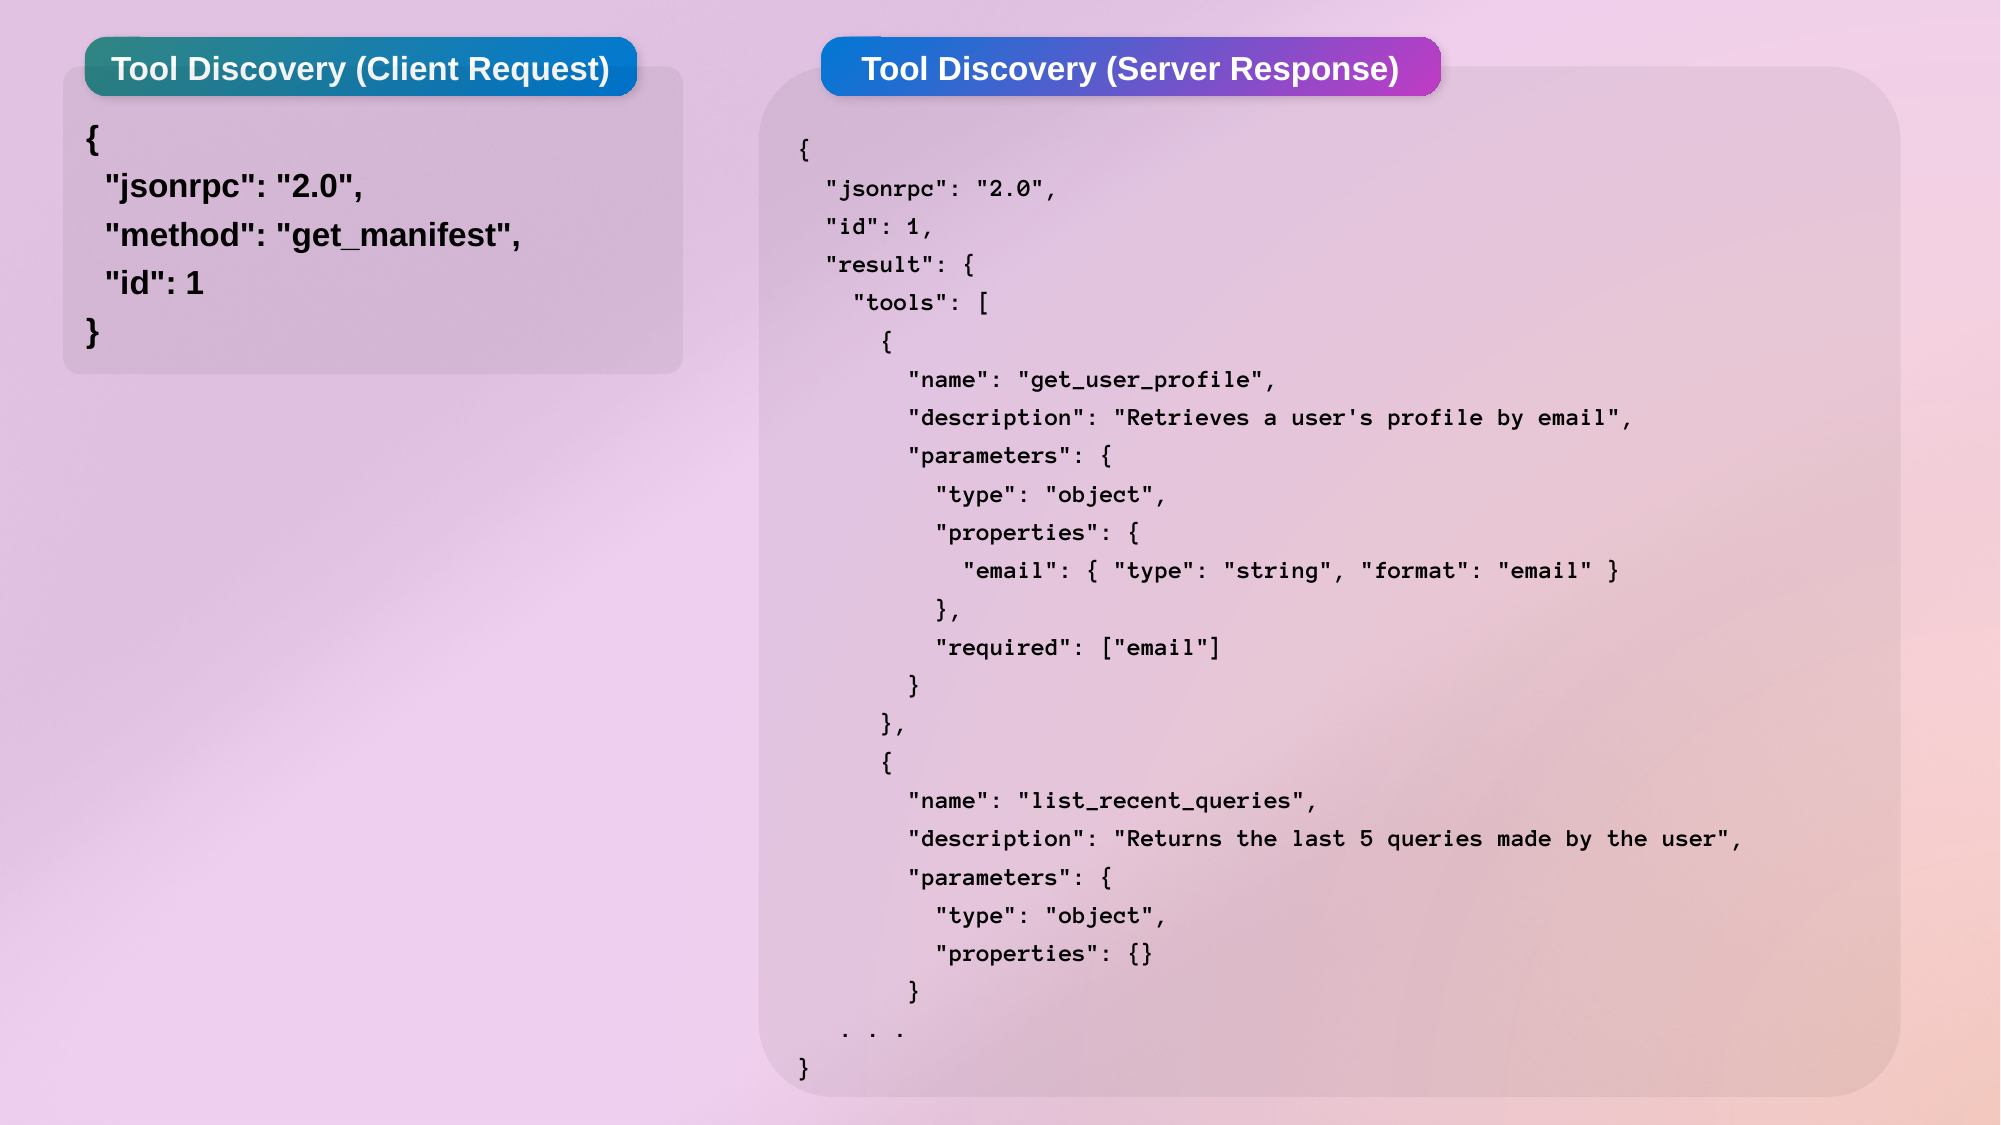

Tool Discovery (Client Request)
Tool Discovery (Server Response)
{
  "jsonrpc": "2.0",
  "id": 1,
  "result": {
    "tools": [
      {
        "name": "get_user_profile",
        "description": "Retrieves a user's profile by email",
        "parameters": {
          "type": "object",
          "properties": {
            "email": { "type": "string", "format": "email" }
          },
          "required": ["email"]
        }
      },
      {
        "name": "list_recent_queries",
        "description": "Returns the last 5 queries made by the user",
        "parameters": {
          "type": "object",
          "properties": {}
        }
   . . .
}
{
  "jsonrpc": "2.0",
  "method": "get_manifest",
  "id": 1
}